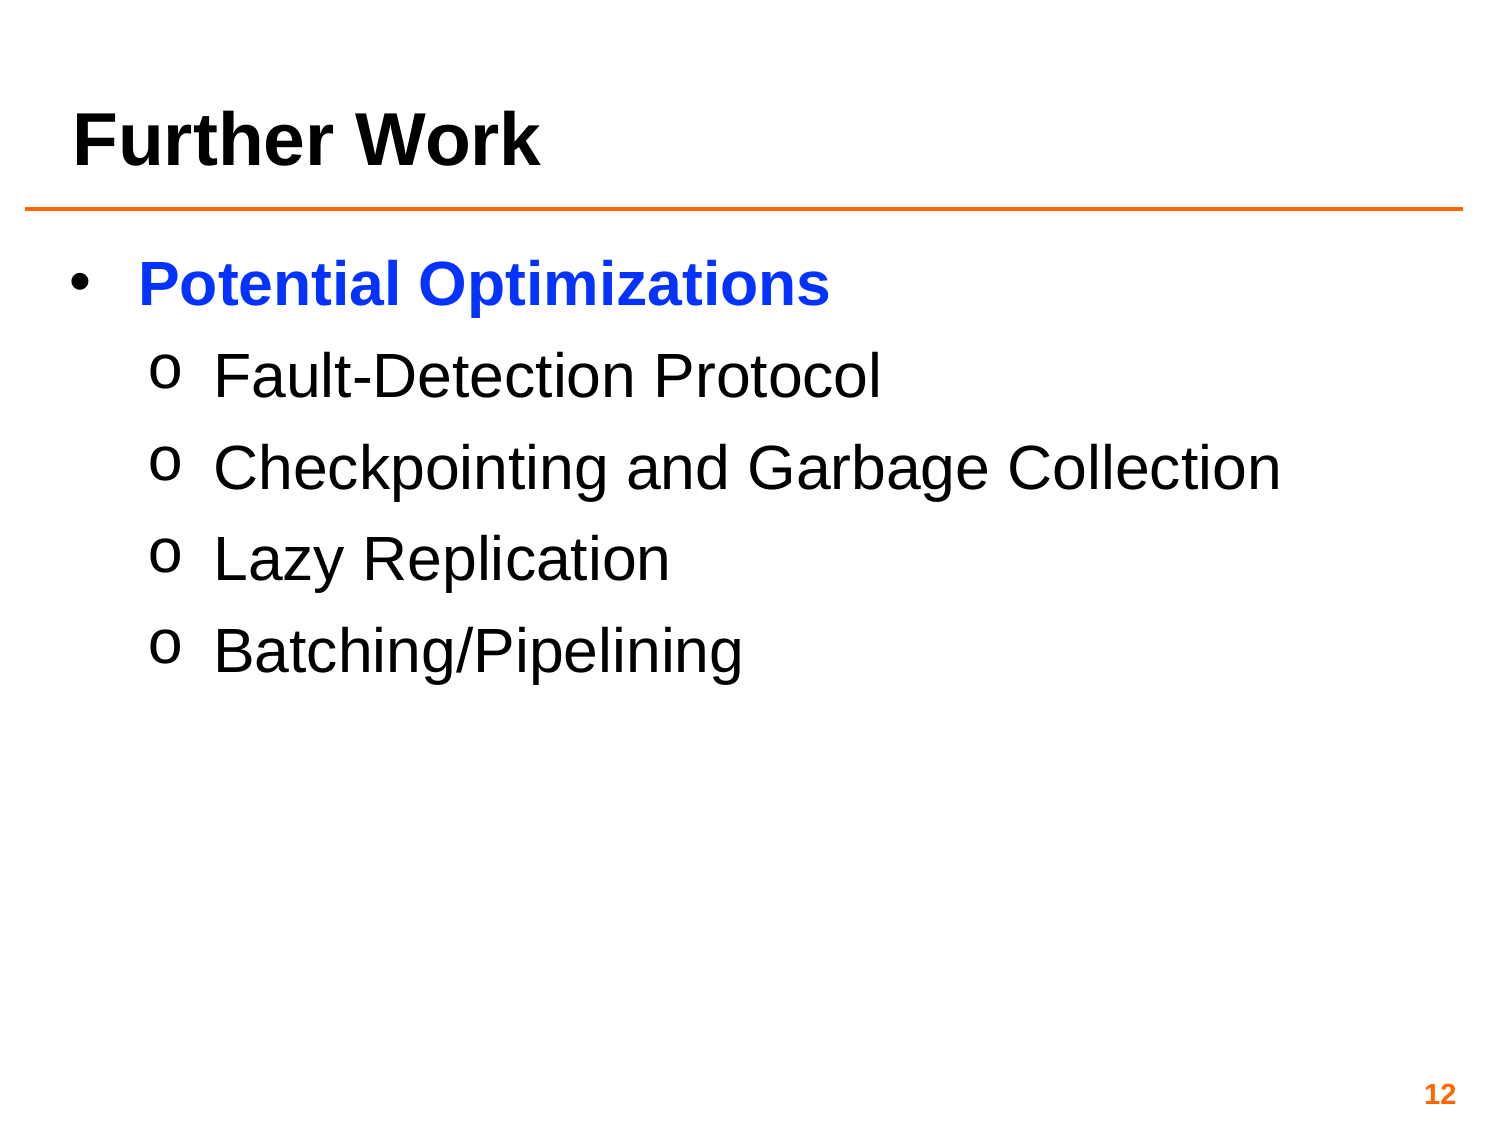

# Further Work
Potential Optimizations
Fault-Detection Protocol
Checkpointing and Garbage Collection
Lazy Replication
Batching/Pipelining
12